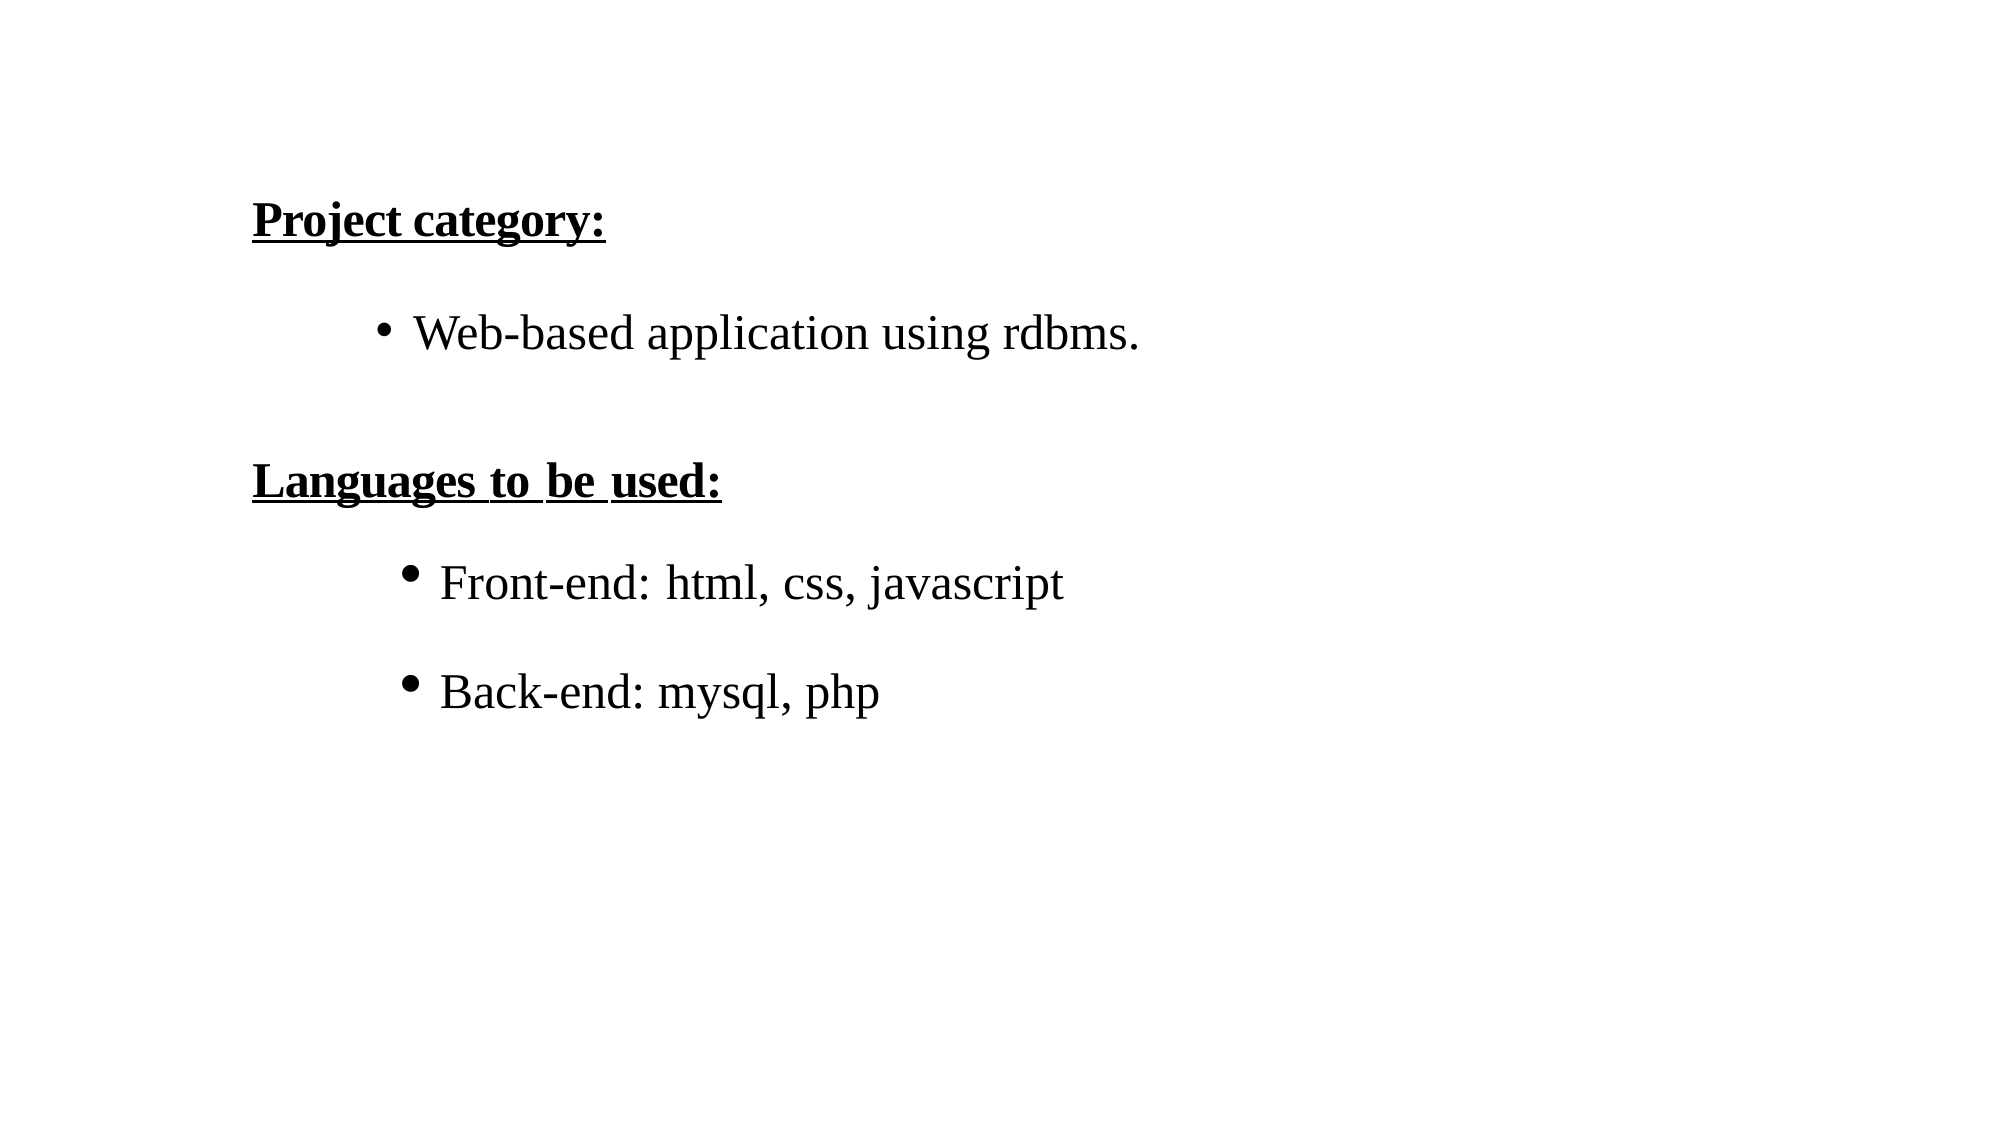

Project category:

Web-based application using rdbms.

Languages to be used:

Front-end: html, css, javascript

Back-end: mysql, php